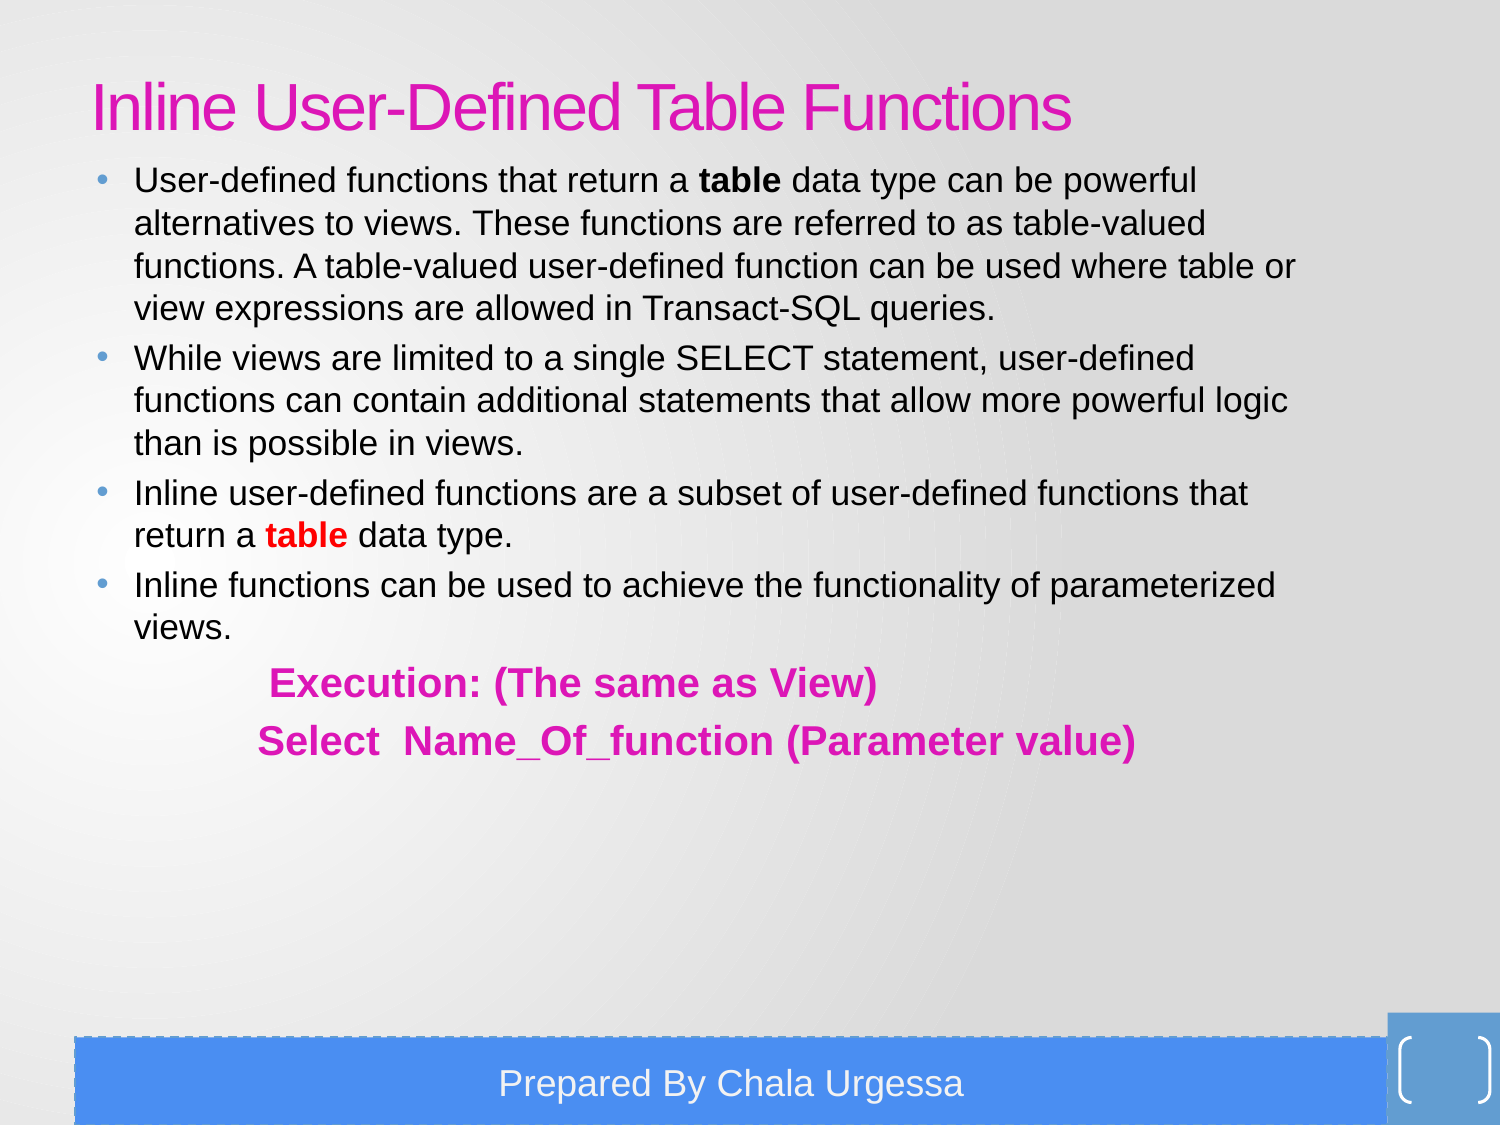

# Inline User-Defined Table Functions
User-defined functions that return a table data type can be powerful alternatives to views. These functions are referred to as table-valued functions. A table-valued user-defined function can be used where table or view expressions are allowed in Transact-SQL queries.
While views are limited to a single SELECT statement, user-defined functions can contain additional statements that allow more powerful logic than is possible in views.
Inline user-defined functions are a subset of user-defined functions that return a table data type.
Inline functions can be used to achieve the functionality of parameterized views.
               Execution: (The same as View)
              Select  Name_Of_function (Parameter value)
79